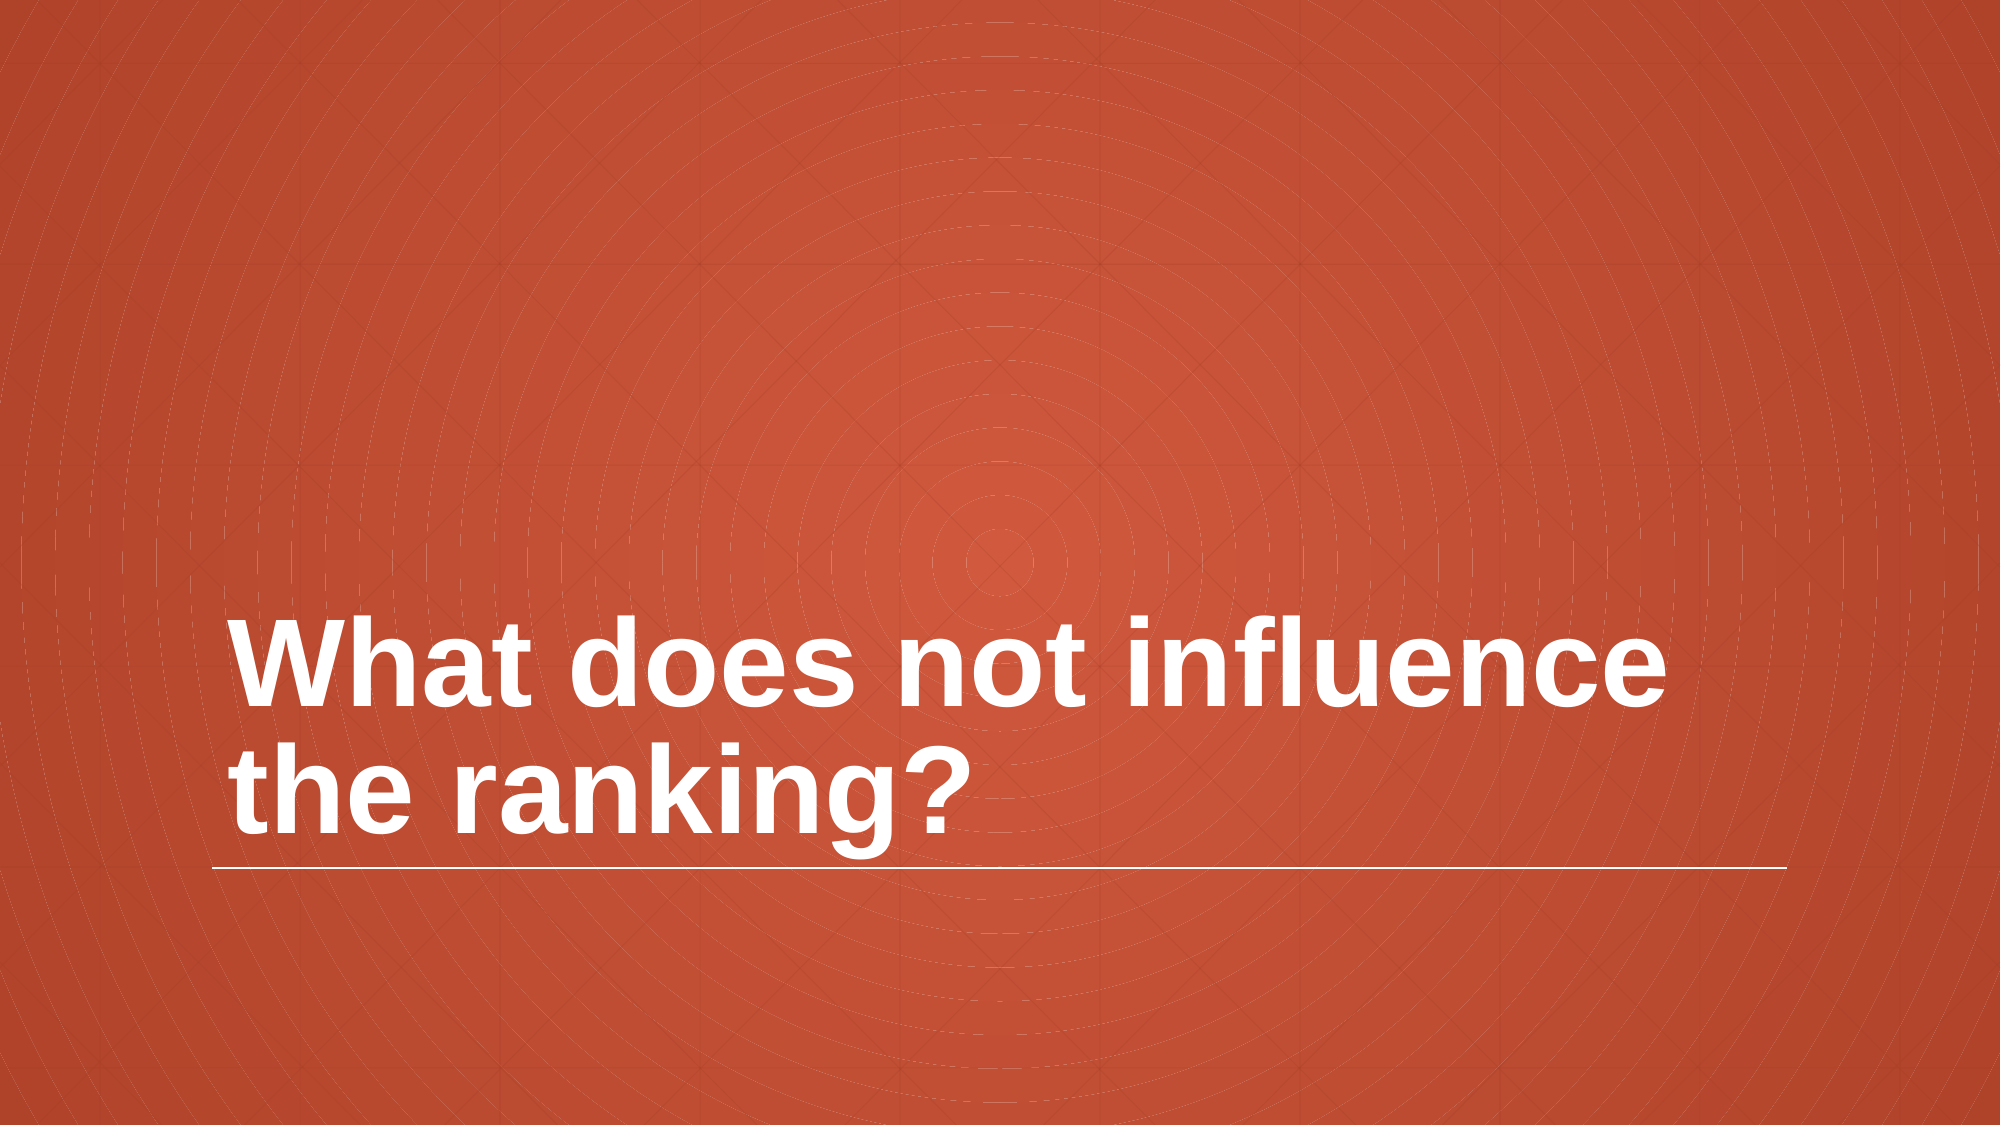

# What does not influence the ranking?